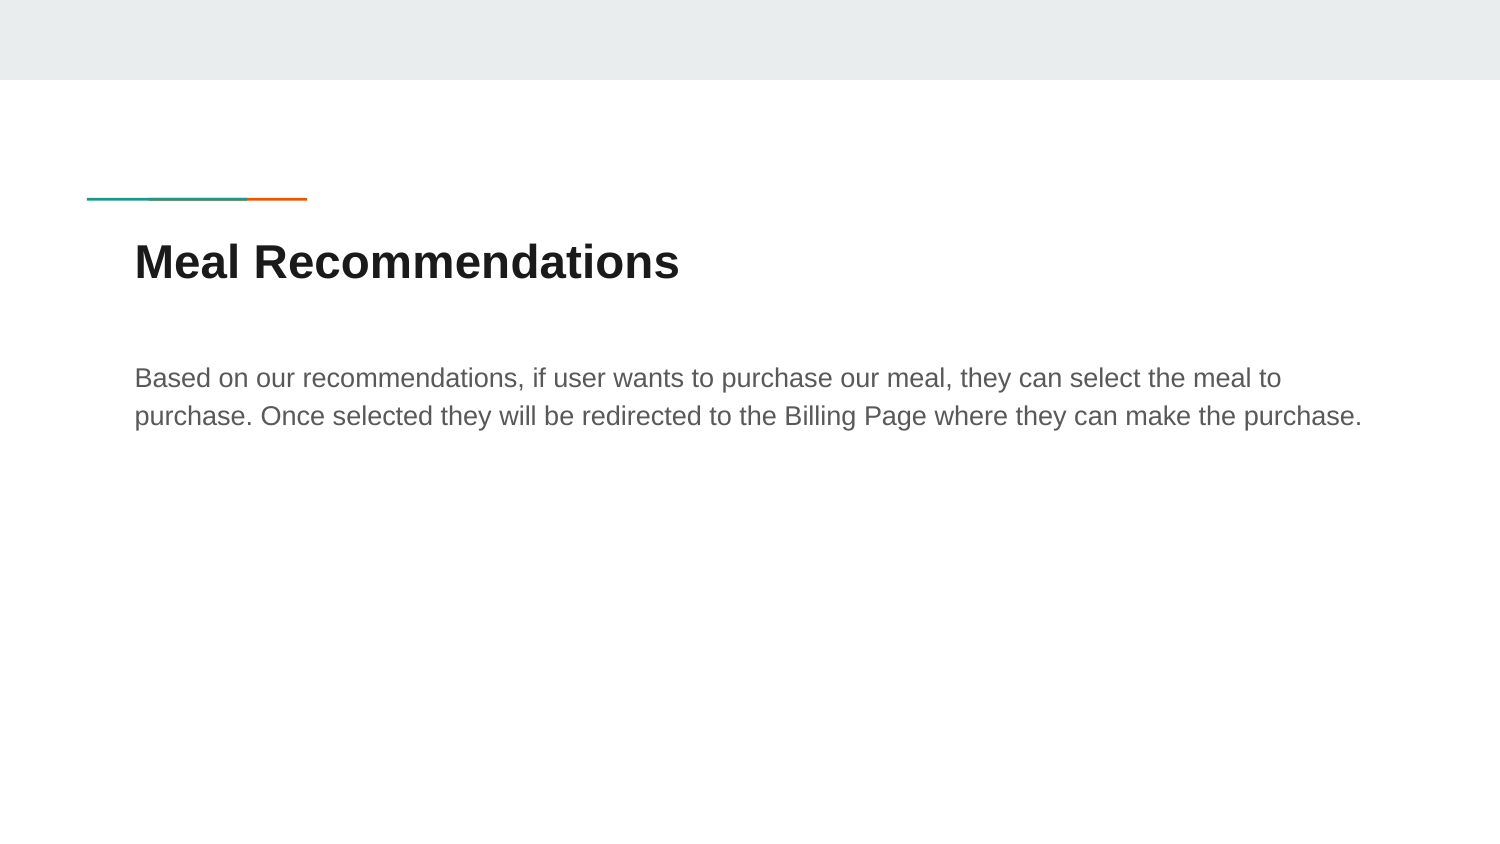

# Meal Recommendations

Based on our recommendations, if user wants to purchase our meal, they can select the meal to purchase. Once selected they will be redirected to the Billing Page where they can make the purchase.